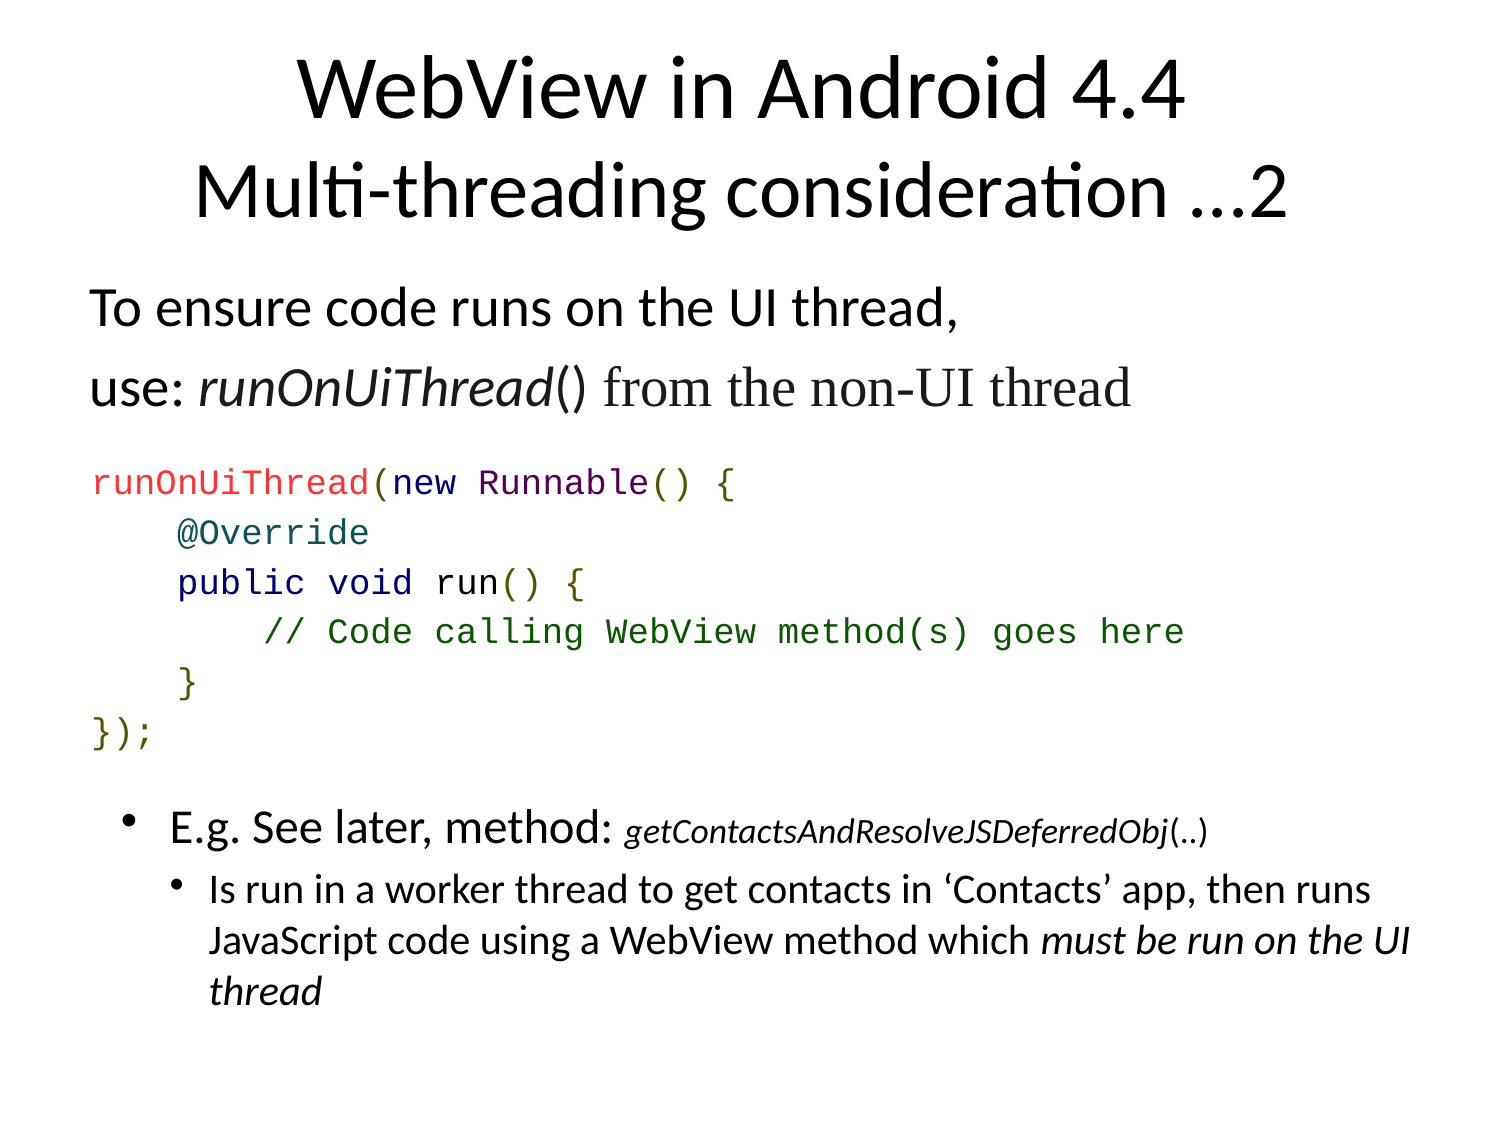

# WebView in Android 4.4 Multi-threading consideration ...2
To ensure code runs on the UI thread,
use: runOnUiThread() from the non-UI thread

runOnUiThread(new Runnable() {
    @Override
    public void run() {
        // Code calling WebView method(s) goes here
    }
});

E.g. See later, method: getContactsAndResolveJSDeferredObj(..)
Is run in a worker thread to get contacts in ‘Contacts’ app, then runs JavaScript code using a WebView method which must be run on the UI thread